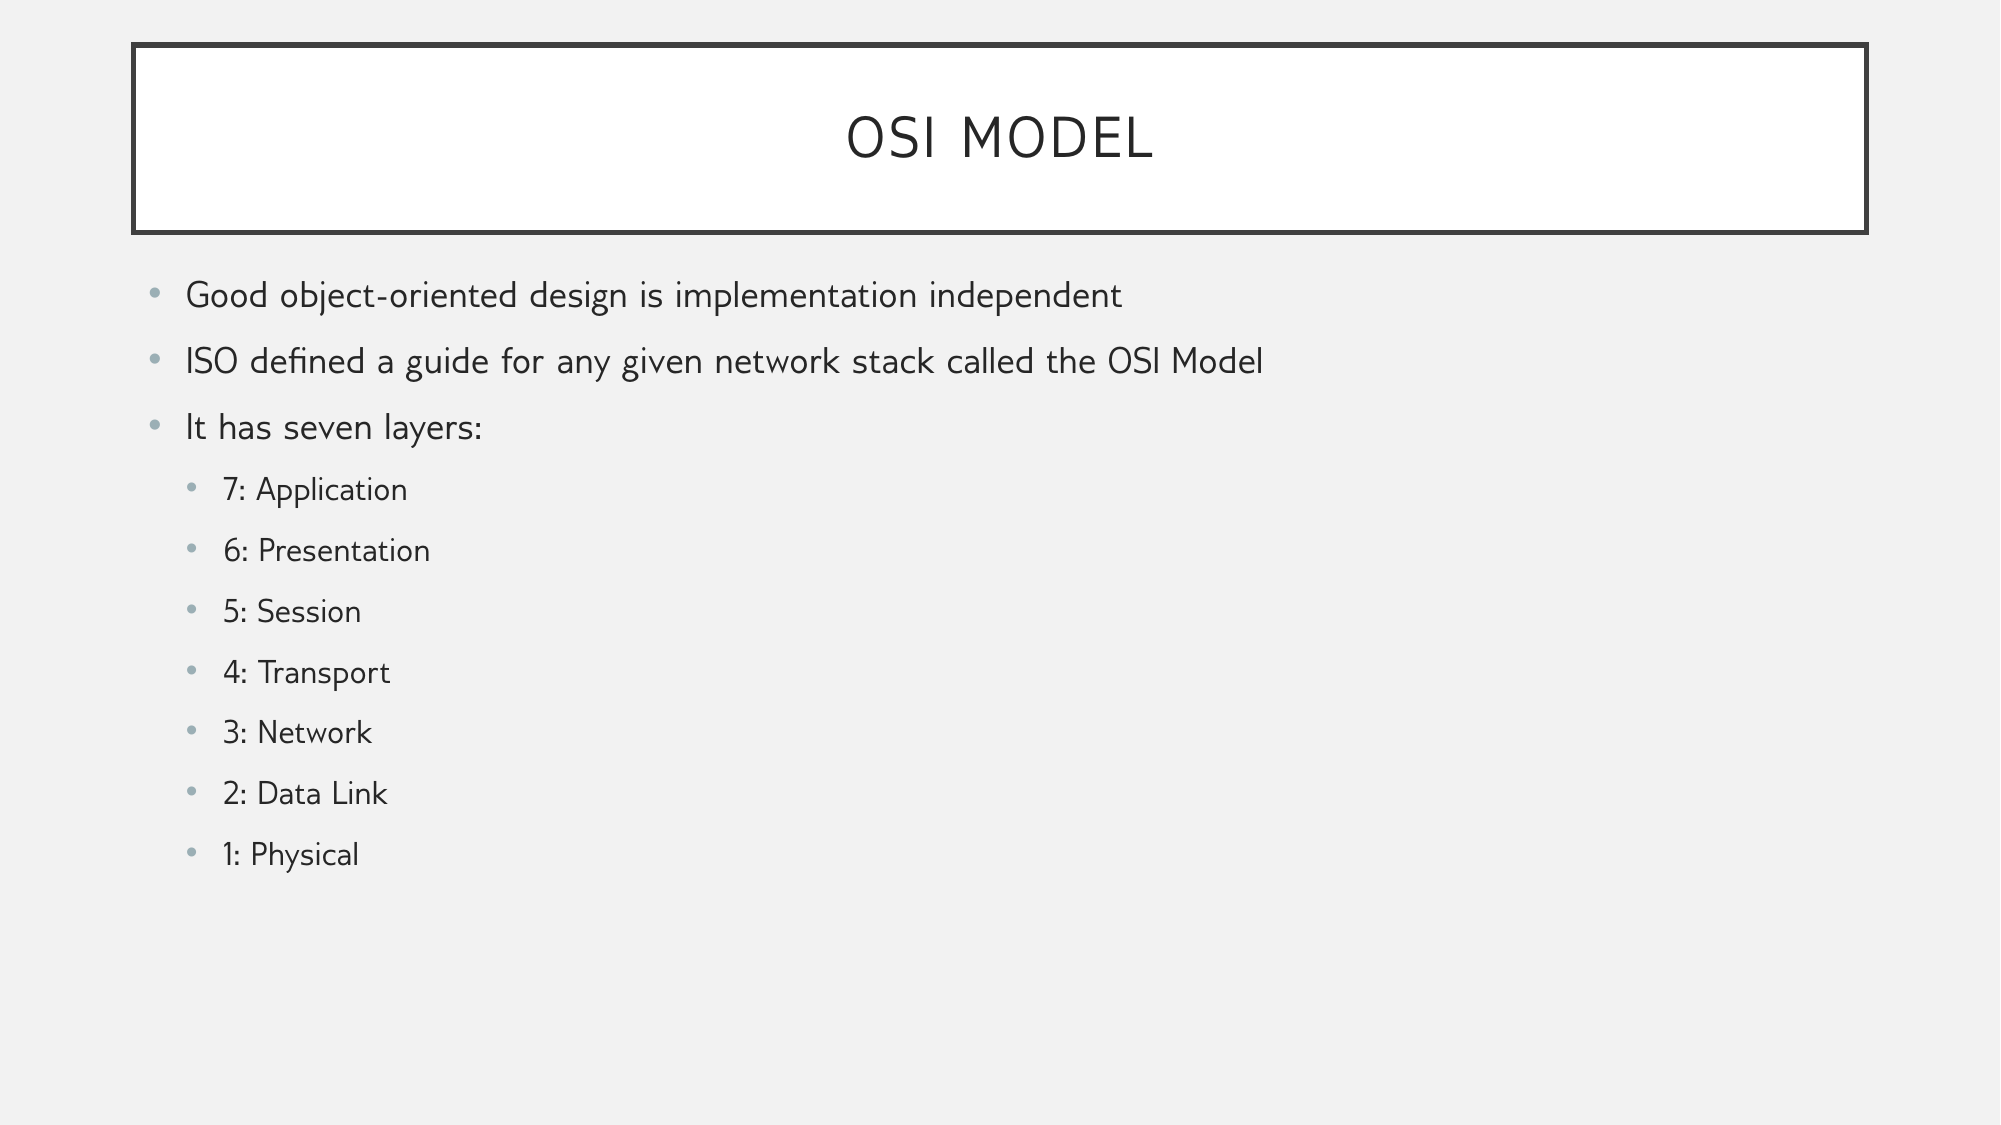

# OSI Model
Good object-oriented design is implementation independent
ISO defined a guide for any given network stack called the OSI Model
It has seven layers:
7: Application
6: Presentation
5: Session
4: Transport
3: Network
2: Data Link
1: Physical